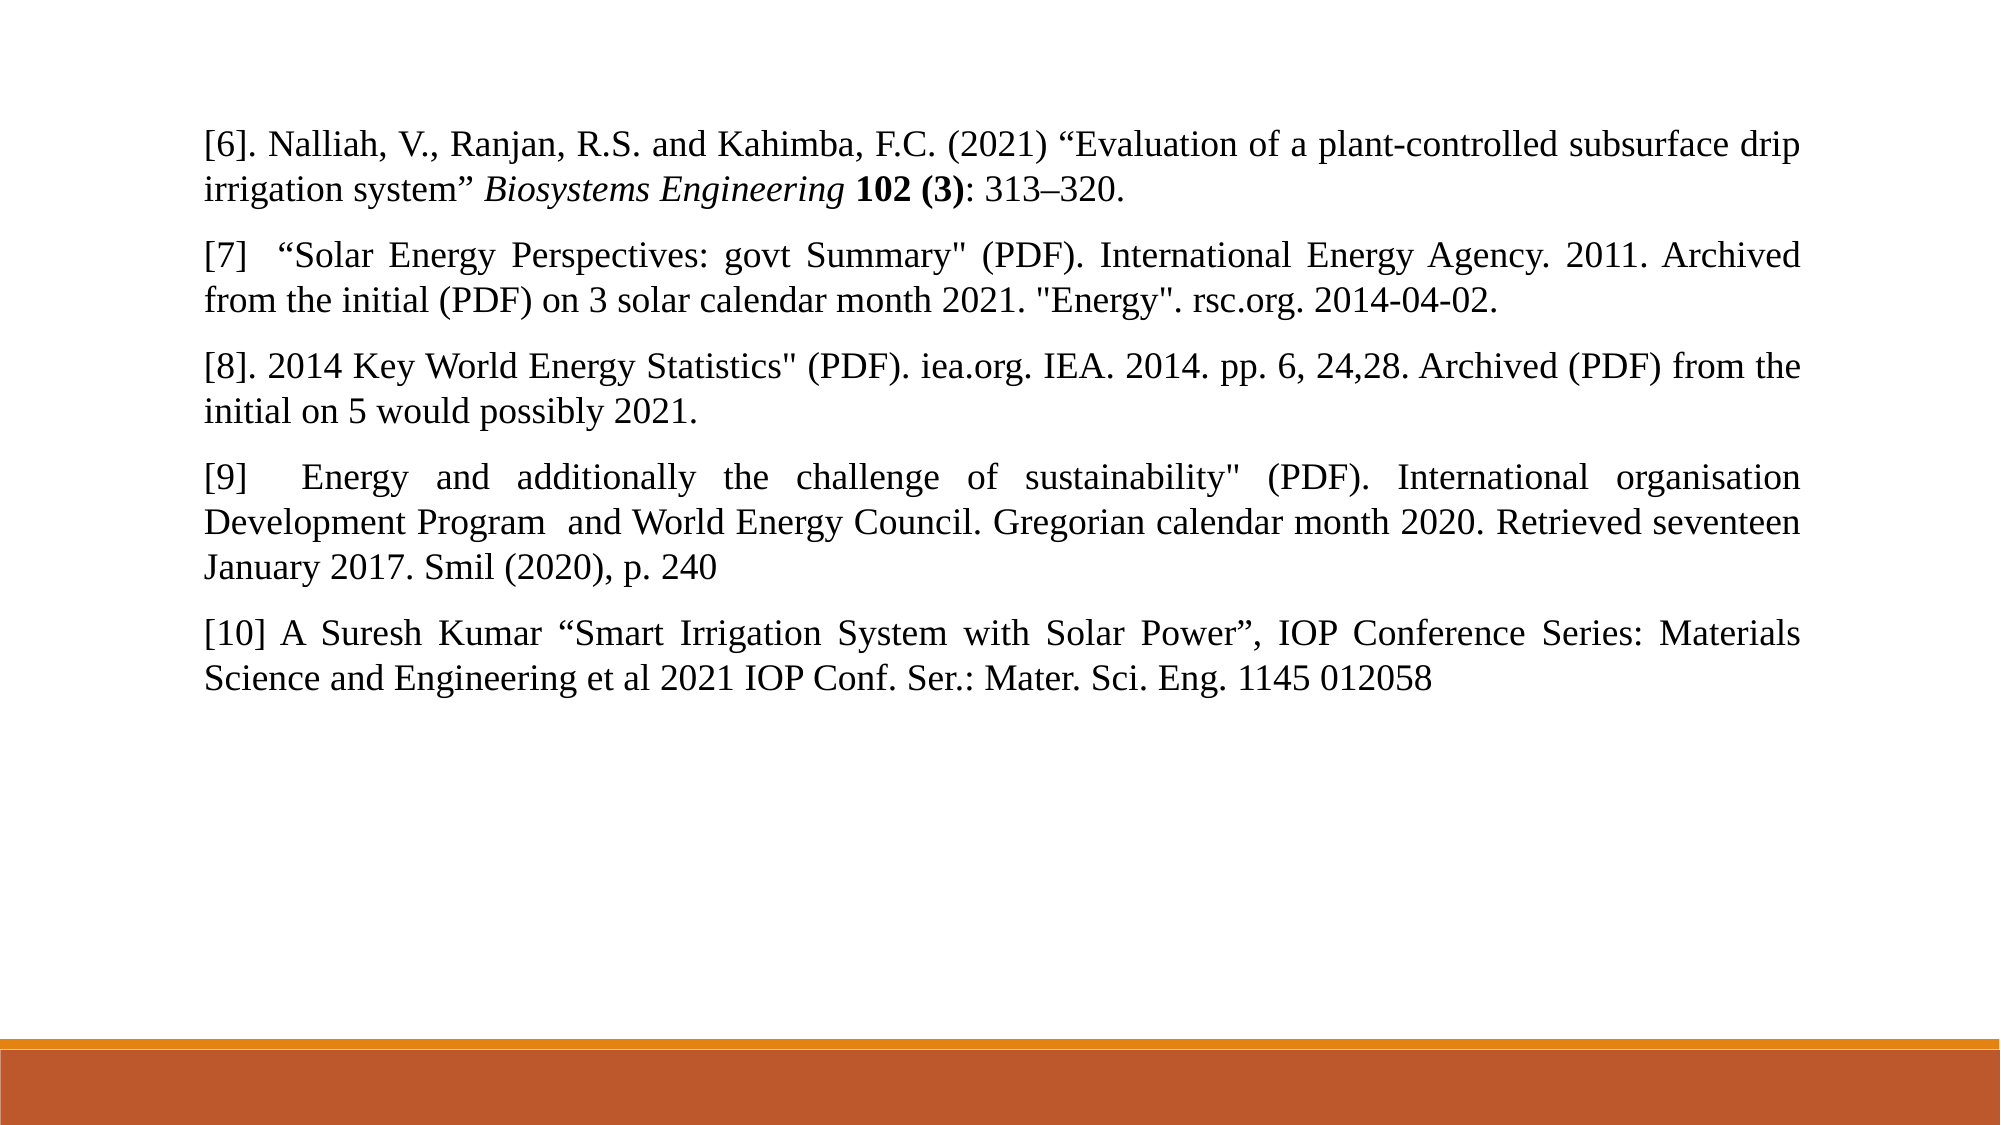

[6]. Nalliah, V., Ranjan, R.S. and Kahimba, F.C. (2021) “Evaluation of a plant-controlled subsurface drip irrigation system” Biosystems Engineering 102 (3): 313–320.
[7]  “Solar Energy Perspectives: govt Summary" (PDF). International Energy Agency. 2011. Archived from the initial (PDF) on 3 solar calendar month 2021. "Energy". rsc.org. 2014-04-02.
[8]. 2014 Key World Energy Statistics" (PDF). iea.org. IEA. 2014. pp. 6, 24,28. Archived (PDF) from the initial on 5 would possibly 2021.
[9]  Energy and additionally the challenge of sustainability" (PDF). International organisation Development Program  and World Energy Council. Gregorian calendar month 2020. Retrieved seventeen January 2017. Smil (2020), p. 240
[10] A Suresh Kumar “Smart Irrigation System with Solar Power”, IOP Conference Series: Materials Science and Engineering et al 2021 IOP Conf. Ser.: Mater. Sci. Eng. 1145 012058